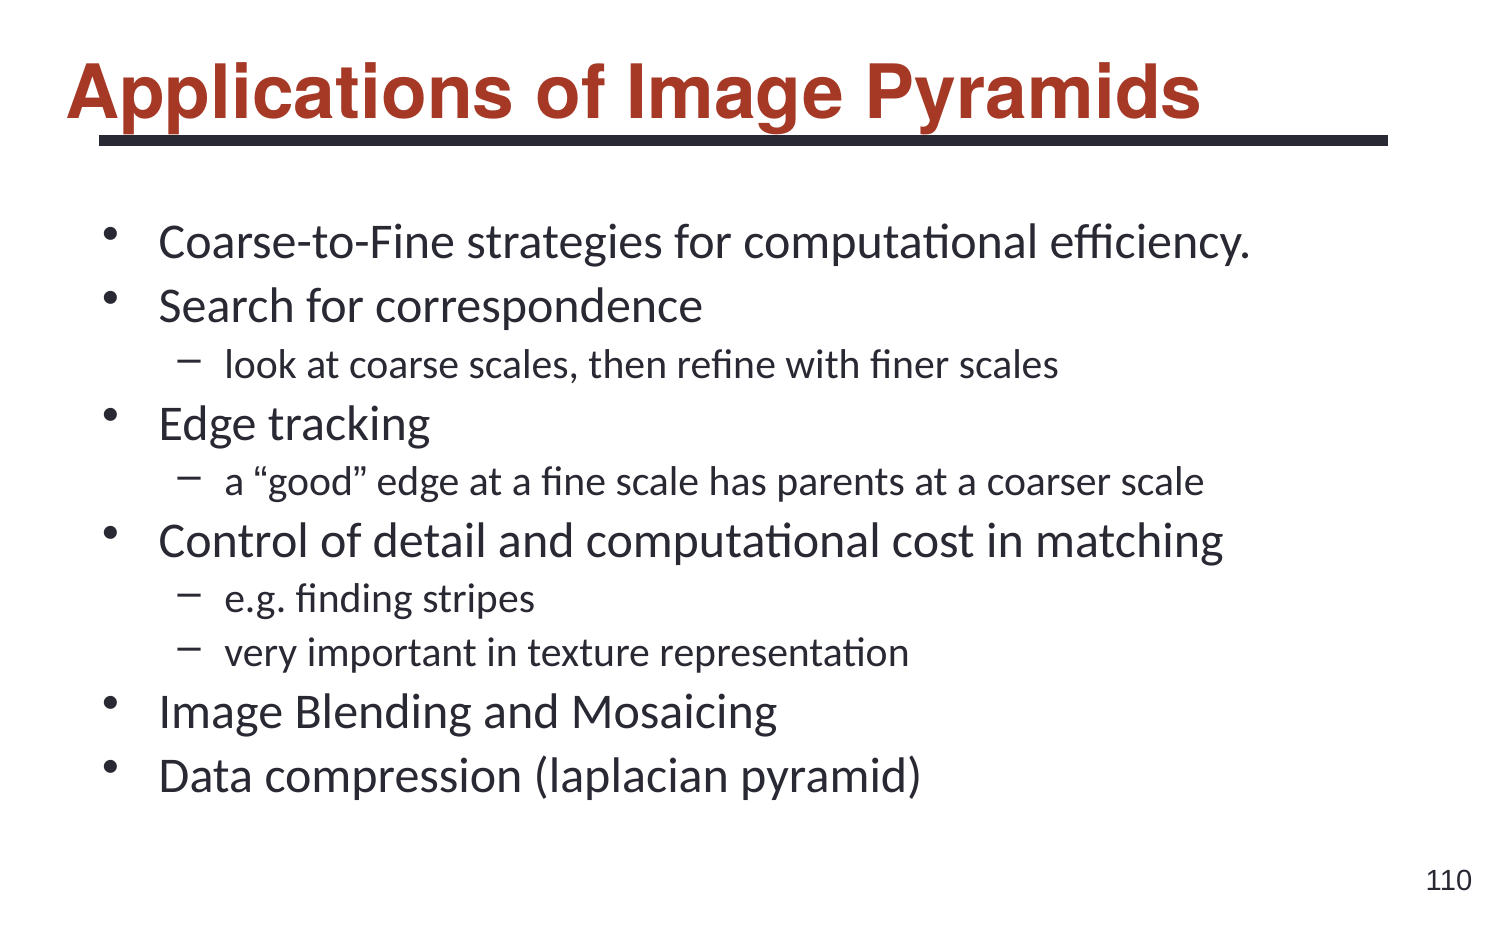

# Applications of Image Pyramids

Coarse-to-Fine strategies for computational efficiency.
Search for correspondence
look at coarse scales, then refine with finer scales
Edge tracking
a “good” edge at a fine scale has parents at a coarser scale
Control of detail and computational cost in matching
e.g. finding stripes
very important in texture representation
Image Blending and Mosaicing
Data compression (laplacian pyramid)

110